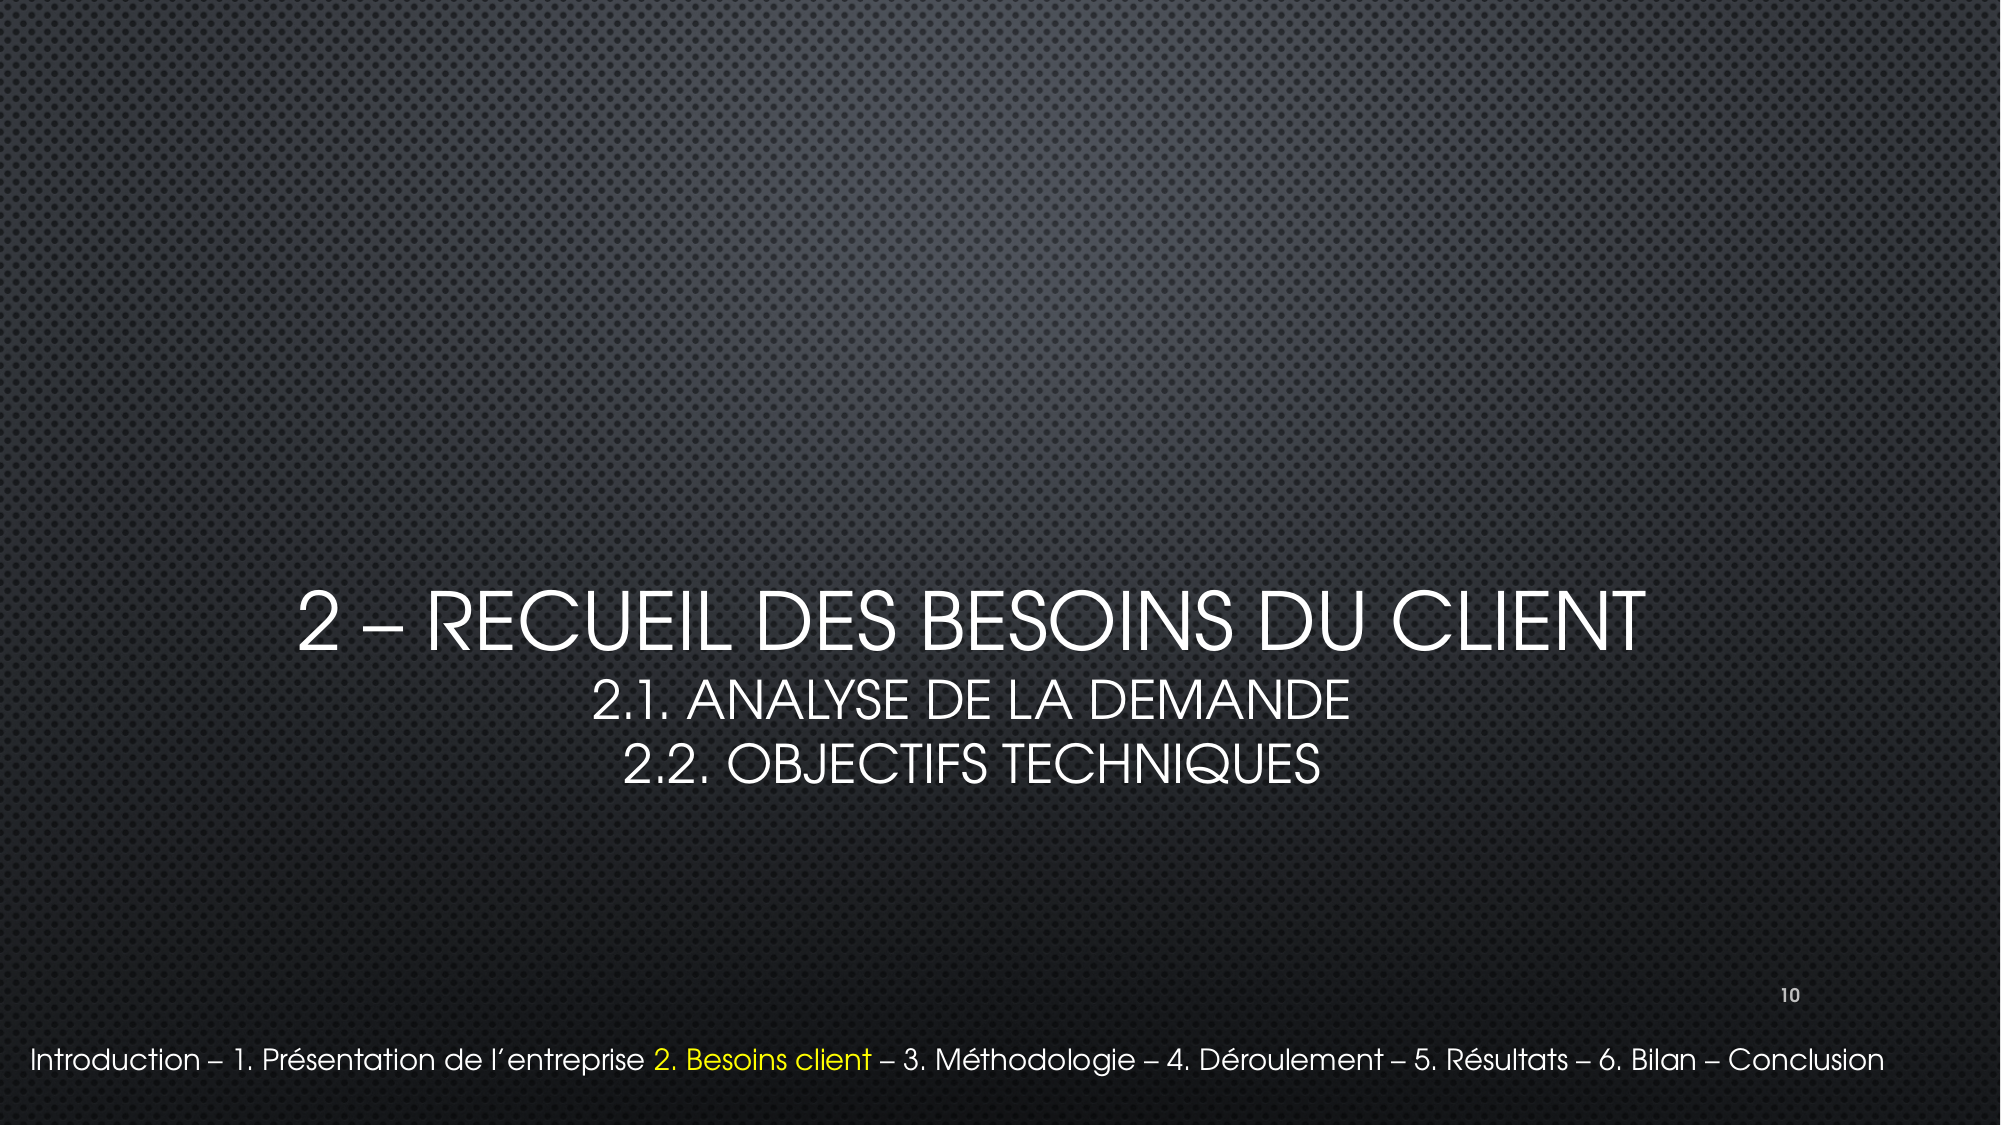

# 2 – Recueil des besoins du client 2.1. Analyse de la demande 2.2. Objectifs techniques
10
Introduction – 1. Présentation de l’entreprise 2. Besoins client – 3. Méthodologie – 4. Déroulement – 5. Résultats – 6. Bilan – Conclusion